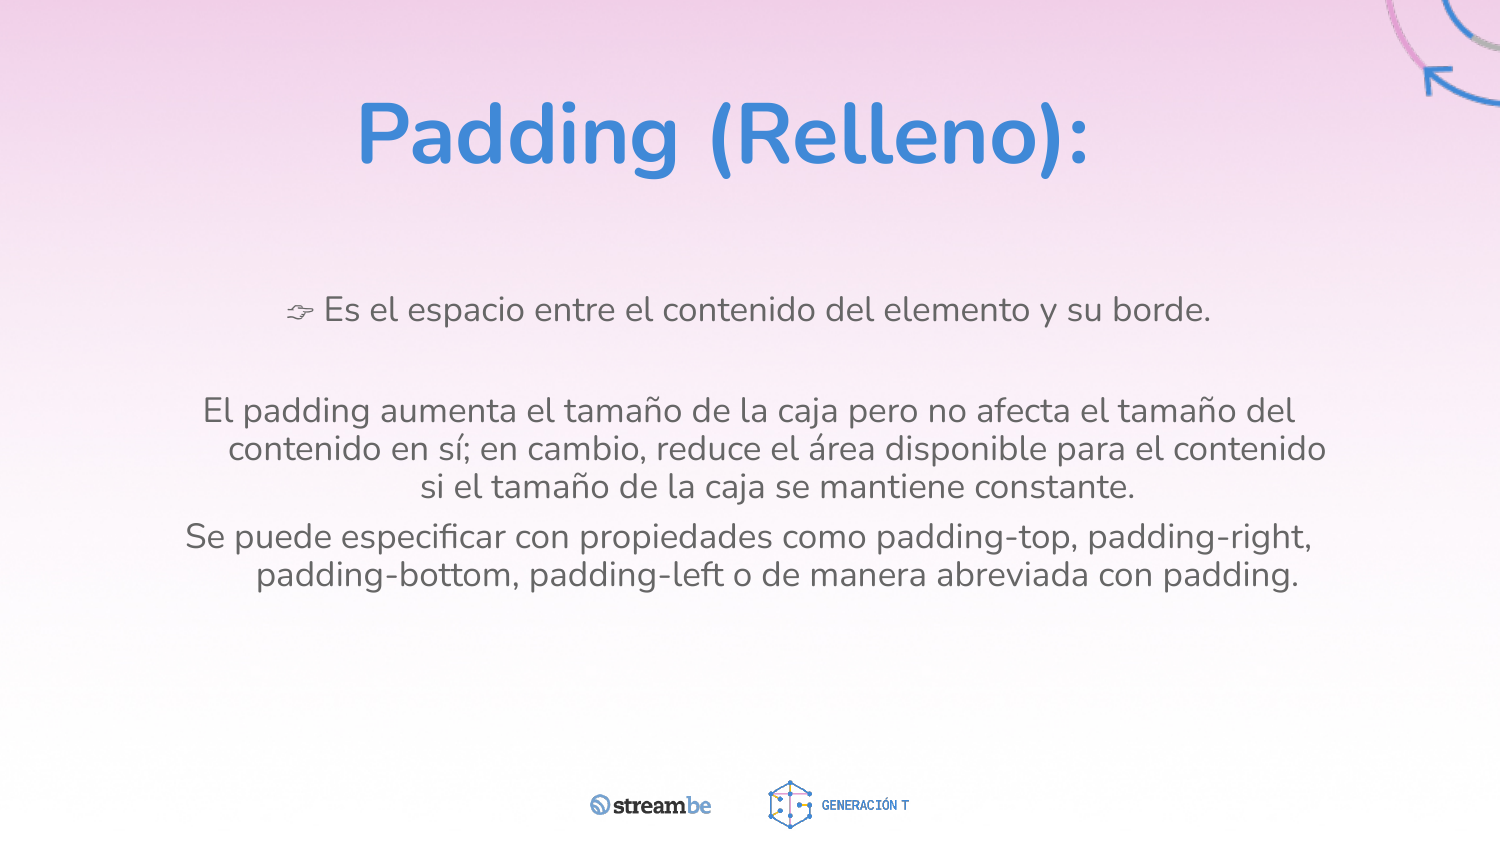

# Padding (Relleno):
👉 Es el espacio entre el contenido del elemento y su borde.

El padding aumenta el tamaño de la caja pero no afecta el tamaño del contenido en sí; en cambio, reduce el área disponible para el contenido si el tamaño de la caja se mantiene constante.
Se puede especificar con propiedades como padding-top, padding-right, padding-bottom, padding-left o de manera abreviada con padding.